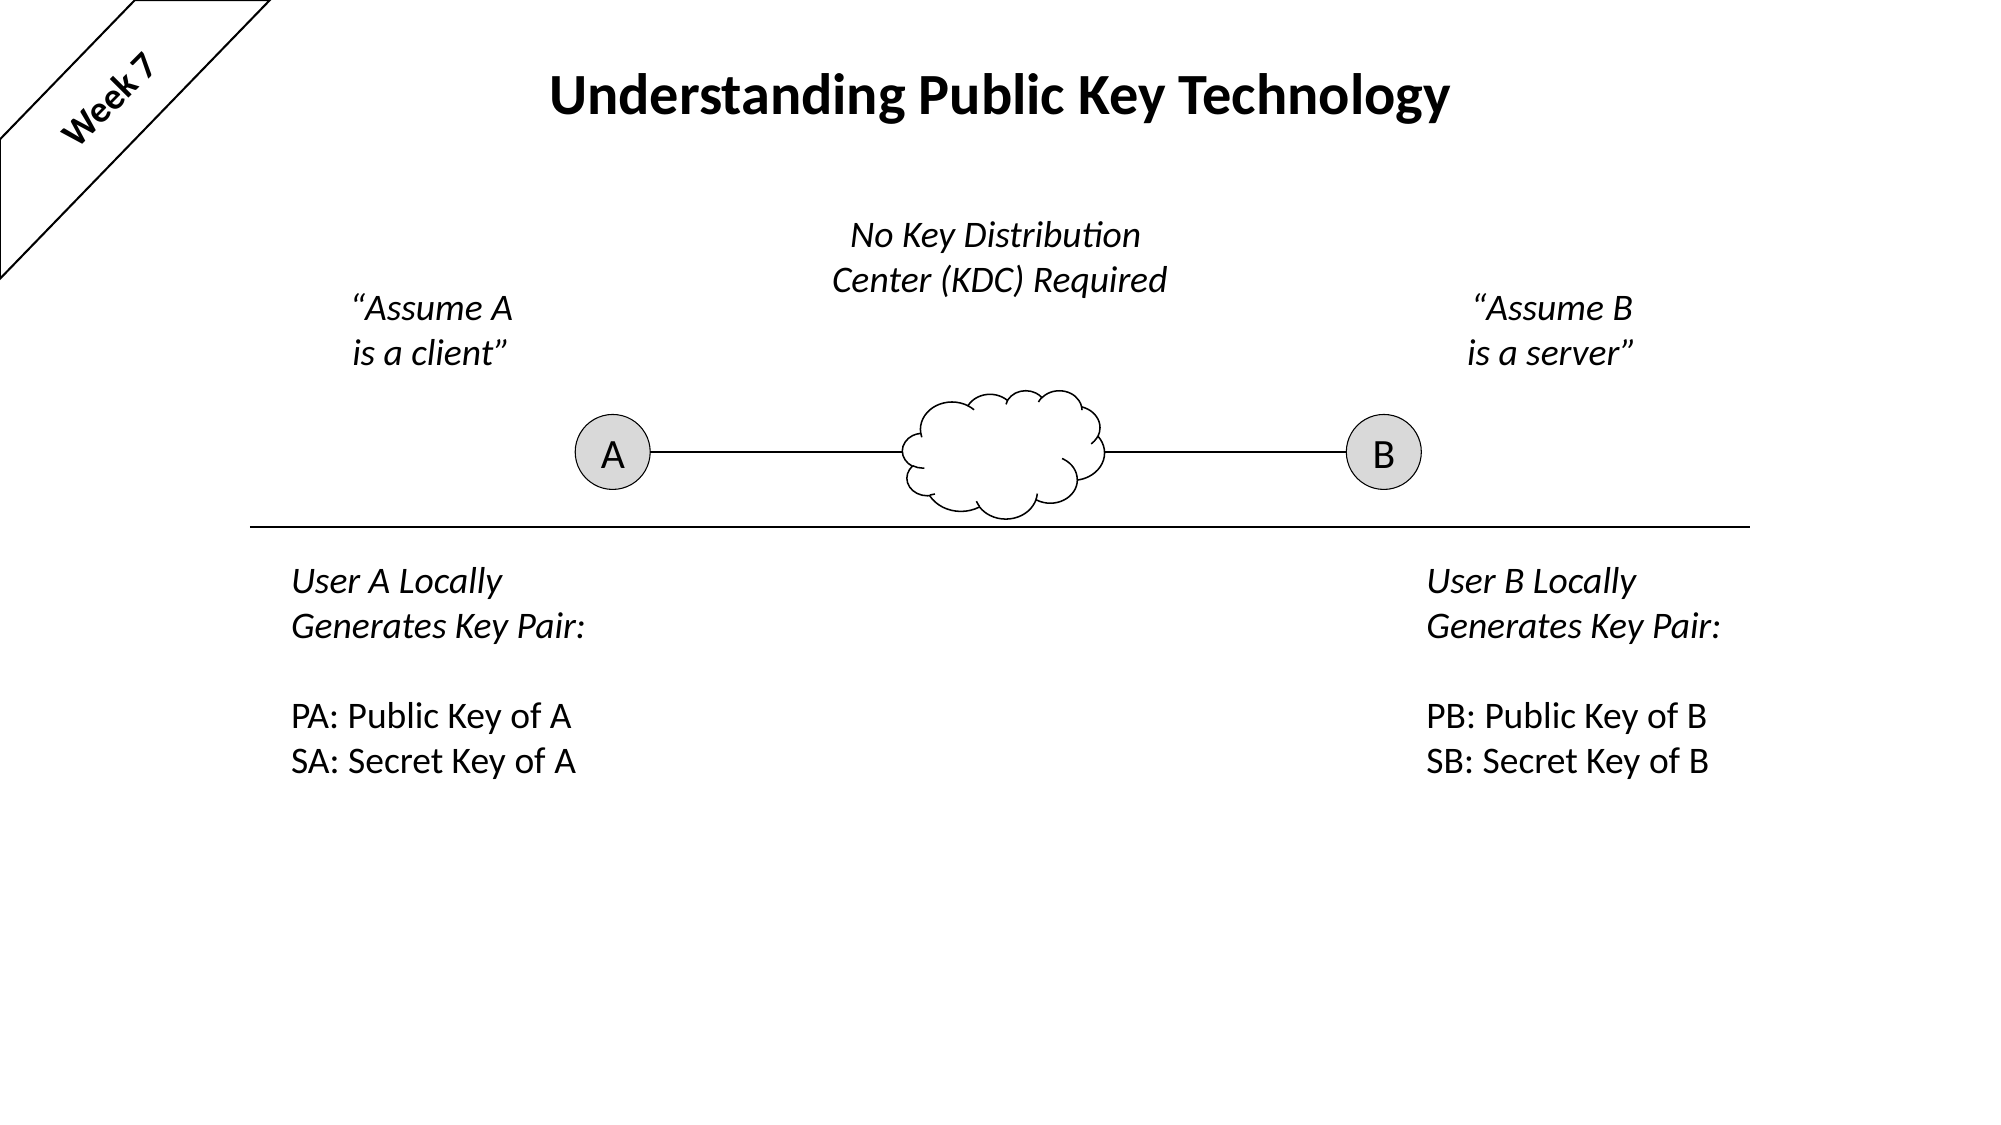

# Understanding Public Key Technology
Week 7
No Key Distribution
Center (KDC) Required
“Assume A
is a client”
“Assume B
is a server”

A
B
User A Locally
Generates Key Pair:

PA: Public Key of A
SA: Secret Key of A
User B Locally
Generates Key Pair:

PB: Public Key of B
SB: Secret Key of B